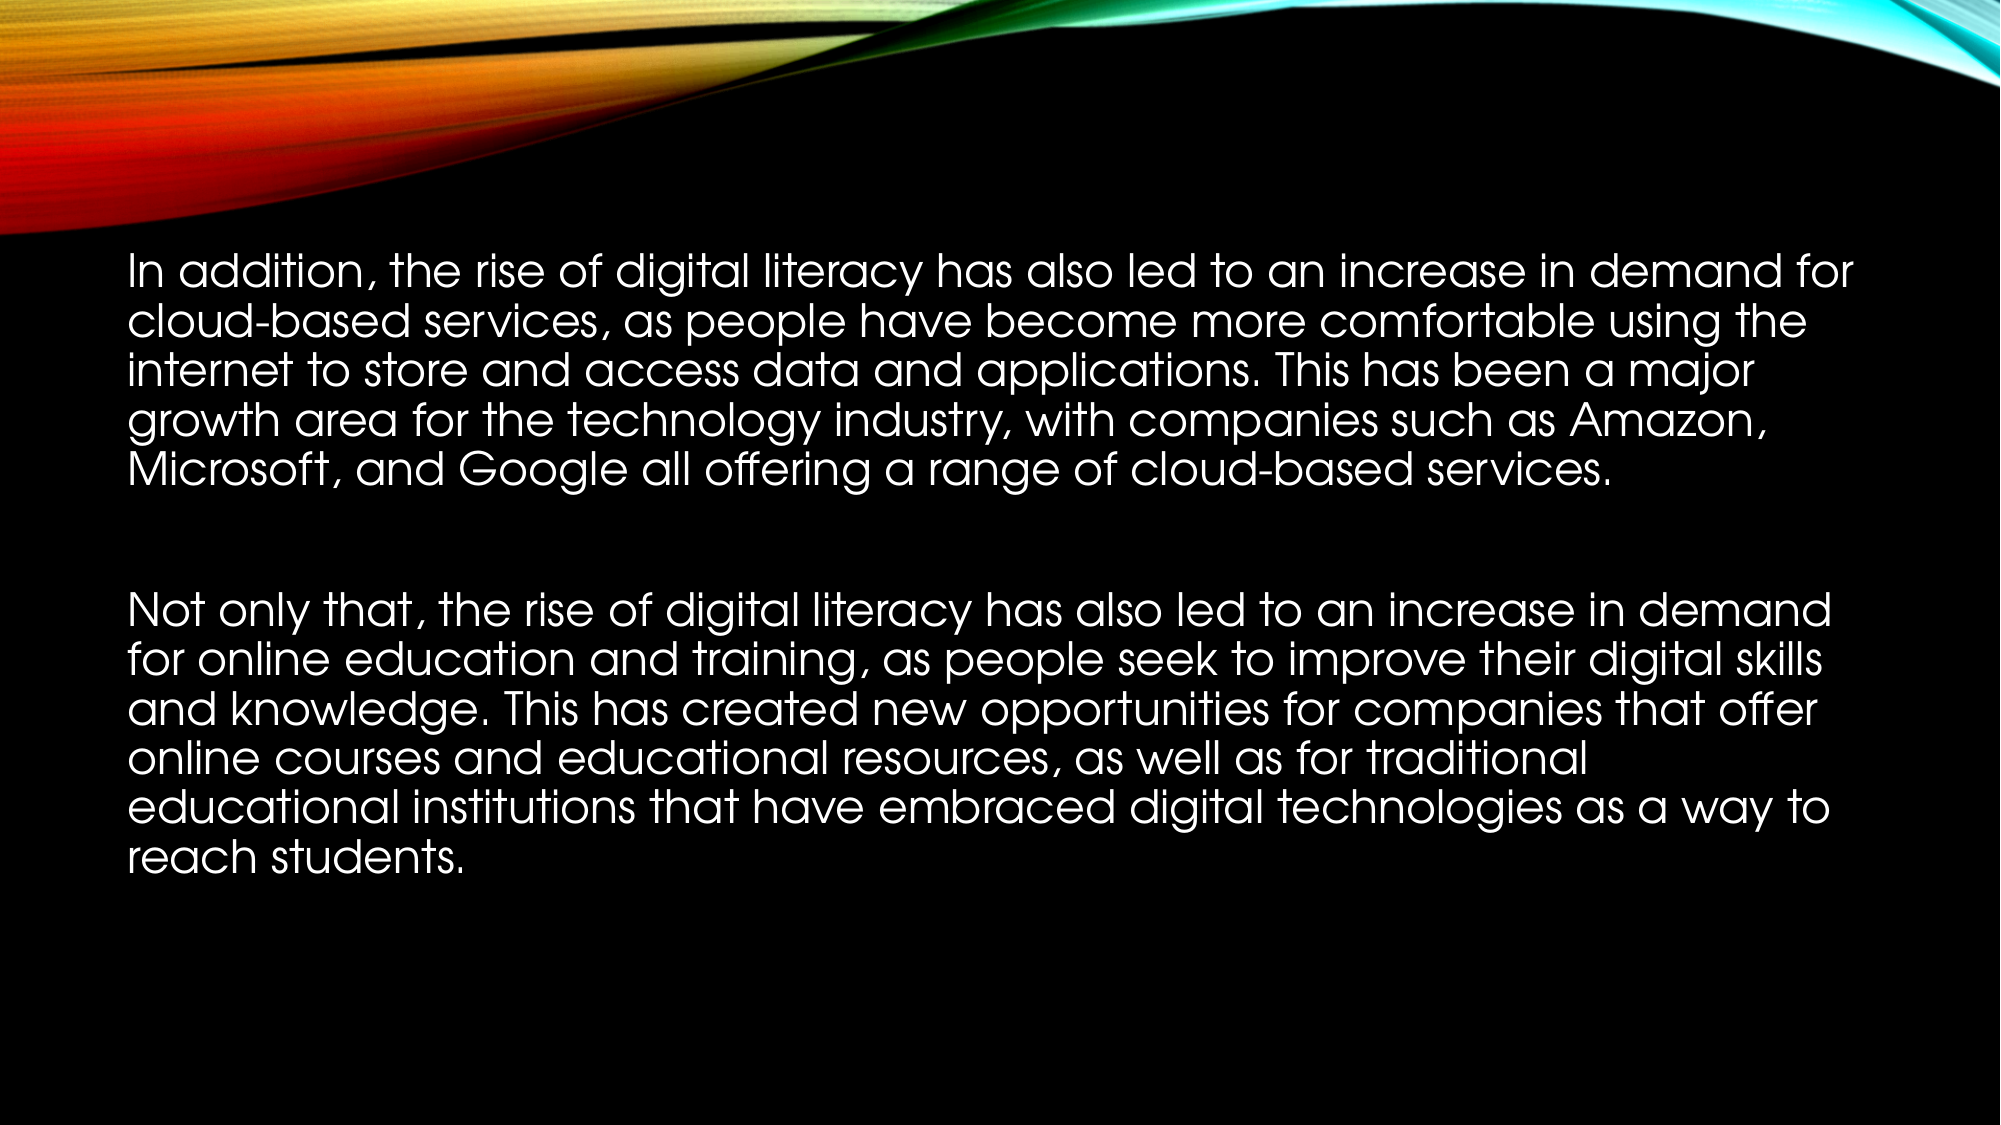

In addition, the rise of digital literacy has also led to an increase in demand for cloud-based services, as people have become more comfortable using the internet to store and access data and applications. This has been a major growth area for the technology industry, with companies such as Amazon, Microsoft, and Google all offering a range of cloud-based services.

Not only that, the rise of digital literacy has also led to an increase in demand for online education and training, as people seek to improve their digital skills and knowledge. This has created new opportunities for companies that offer online courses and educational resources, as well as for traditional educational institutions that have embraced digital technologies as a way to reach students.